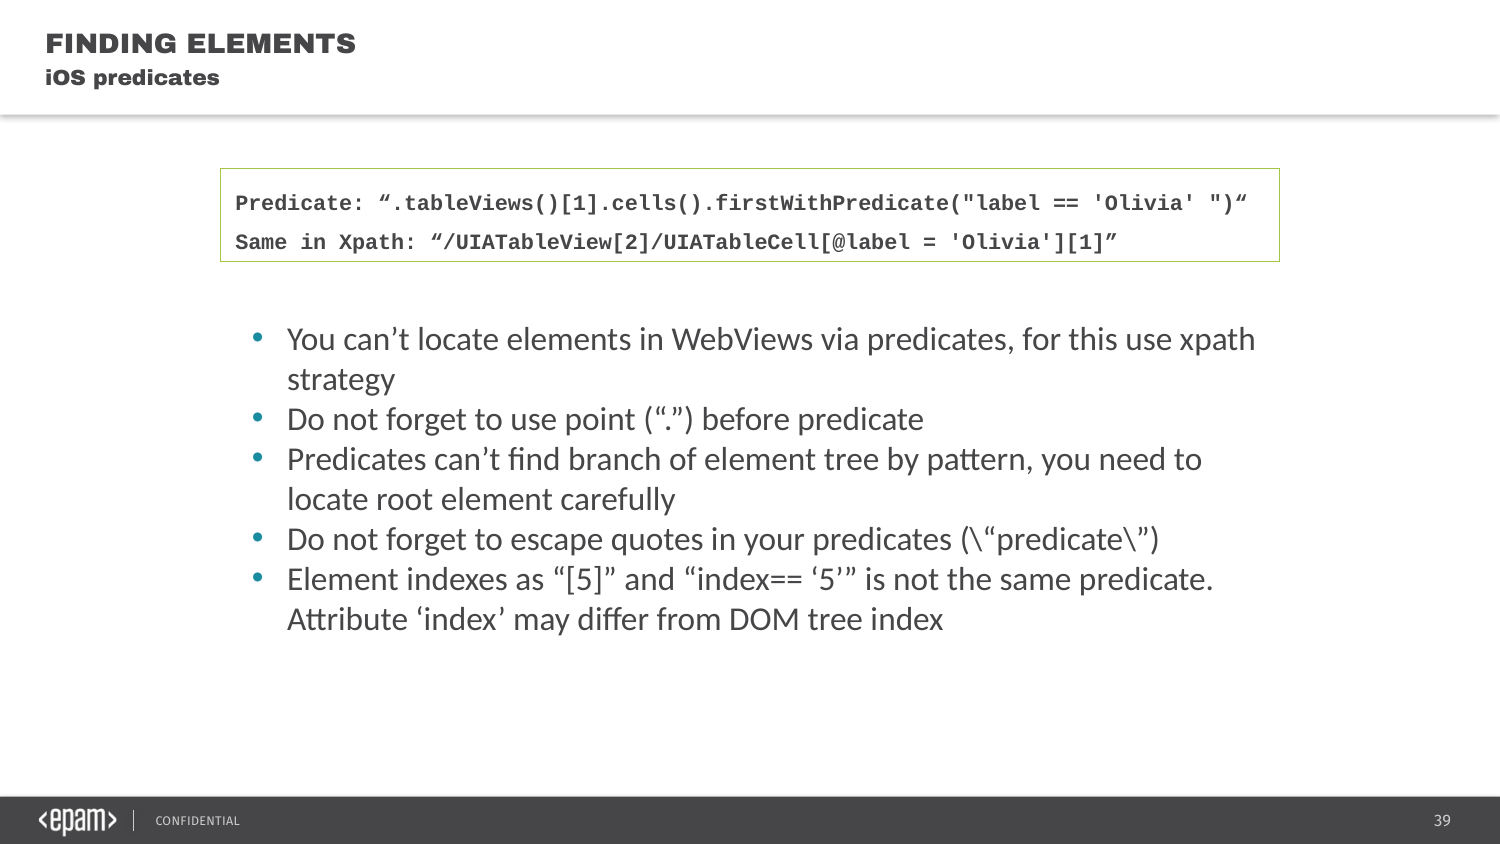

FINDING ELEMENTS
iOS predicates
Predicate: “.tableViews()[1].cells().firstWithPredicate("label == 'Olivia' ")“
Same in Xpath: “/UIATableView[2]/UIATableCell[@label = 'Olivia'][1]”
You can’t locate elements in WebViews via predicates, for this use xpath strategy
Do not forget to use point (“.”) before predicate
Predicates can’t find branch of element tree by pattern, you need to locate root element carefully
Do not forget to escape quotes in your predicates (\“predicate\”)
Element indexes as “[5]” and “index== ‘5’” is not the same predicate. Attribute ‘index’ may differ from DOM tree index